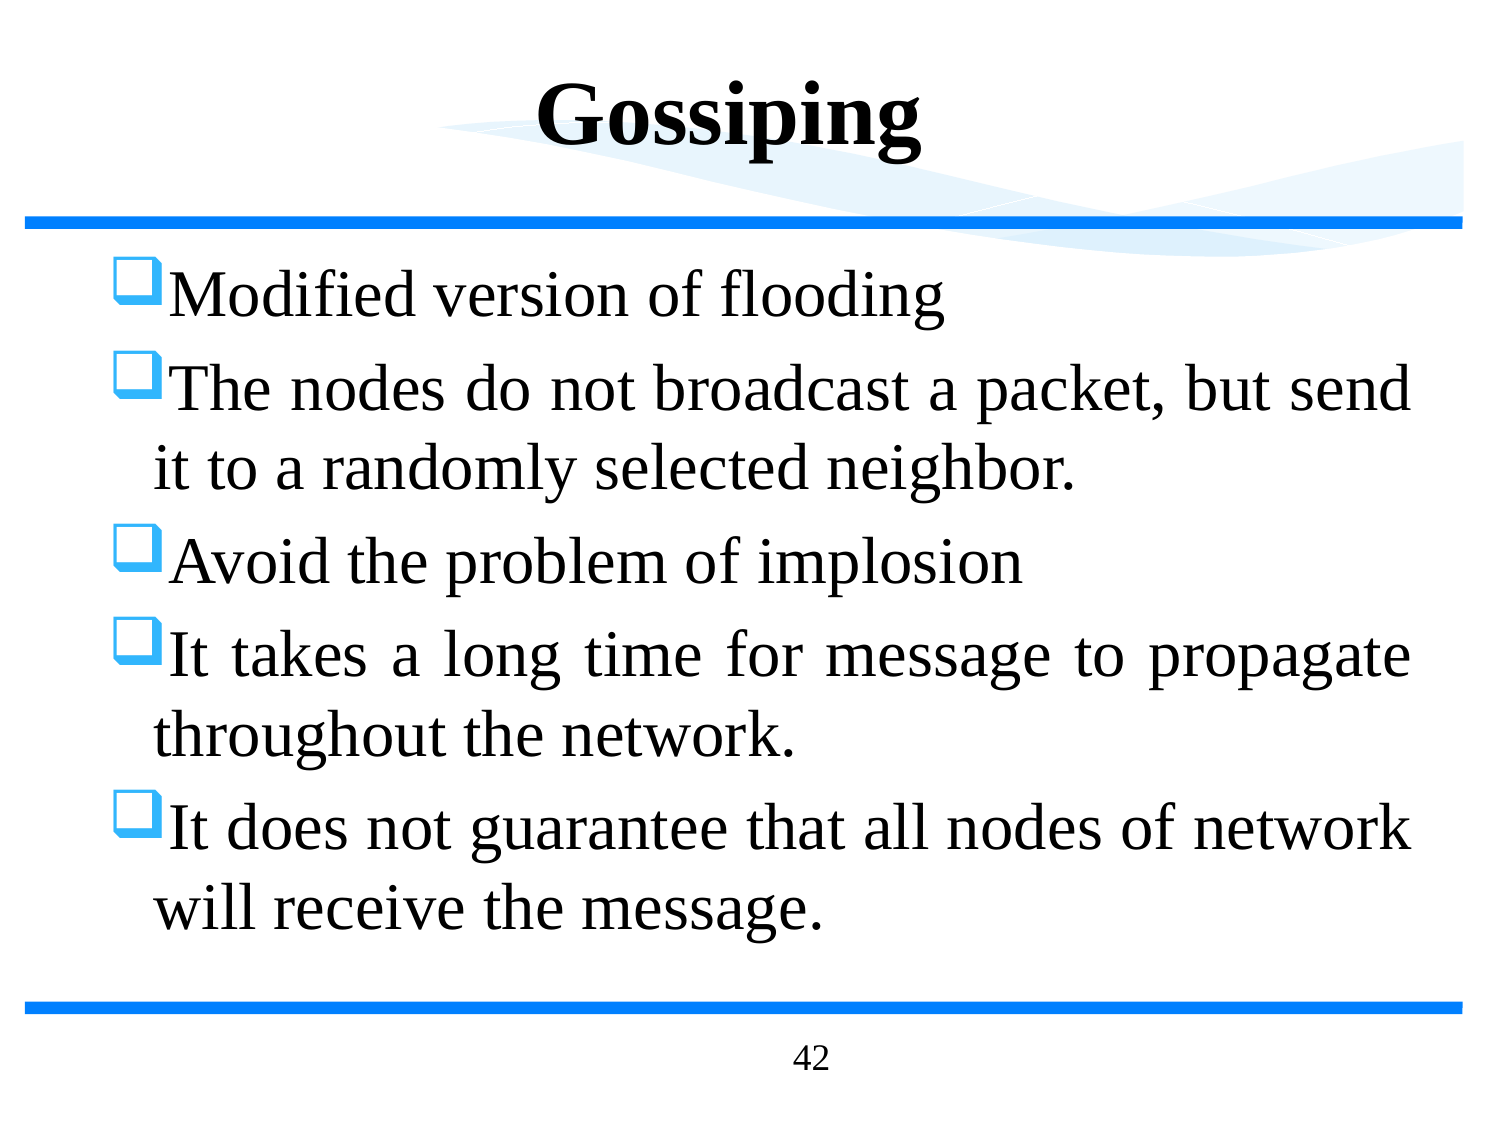

Gossiping

Modified version of flooding
The nodes do not broadcast a packet, but send it to a randomly selected neighbor.
Avoid the problem of implosion
It takes a long time for message to propagate throughout the network.
It does not guarantee that all nodes of network will receive the message.

42